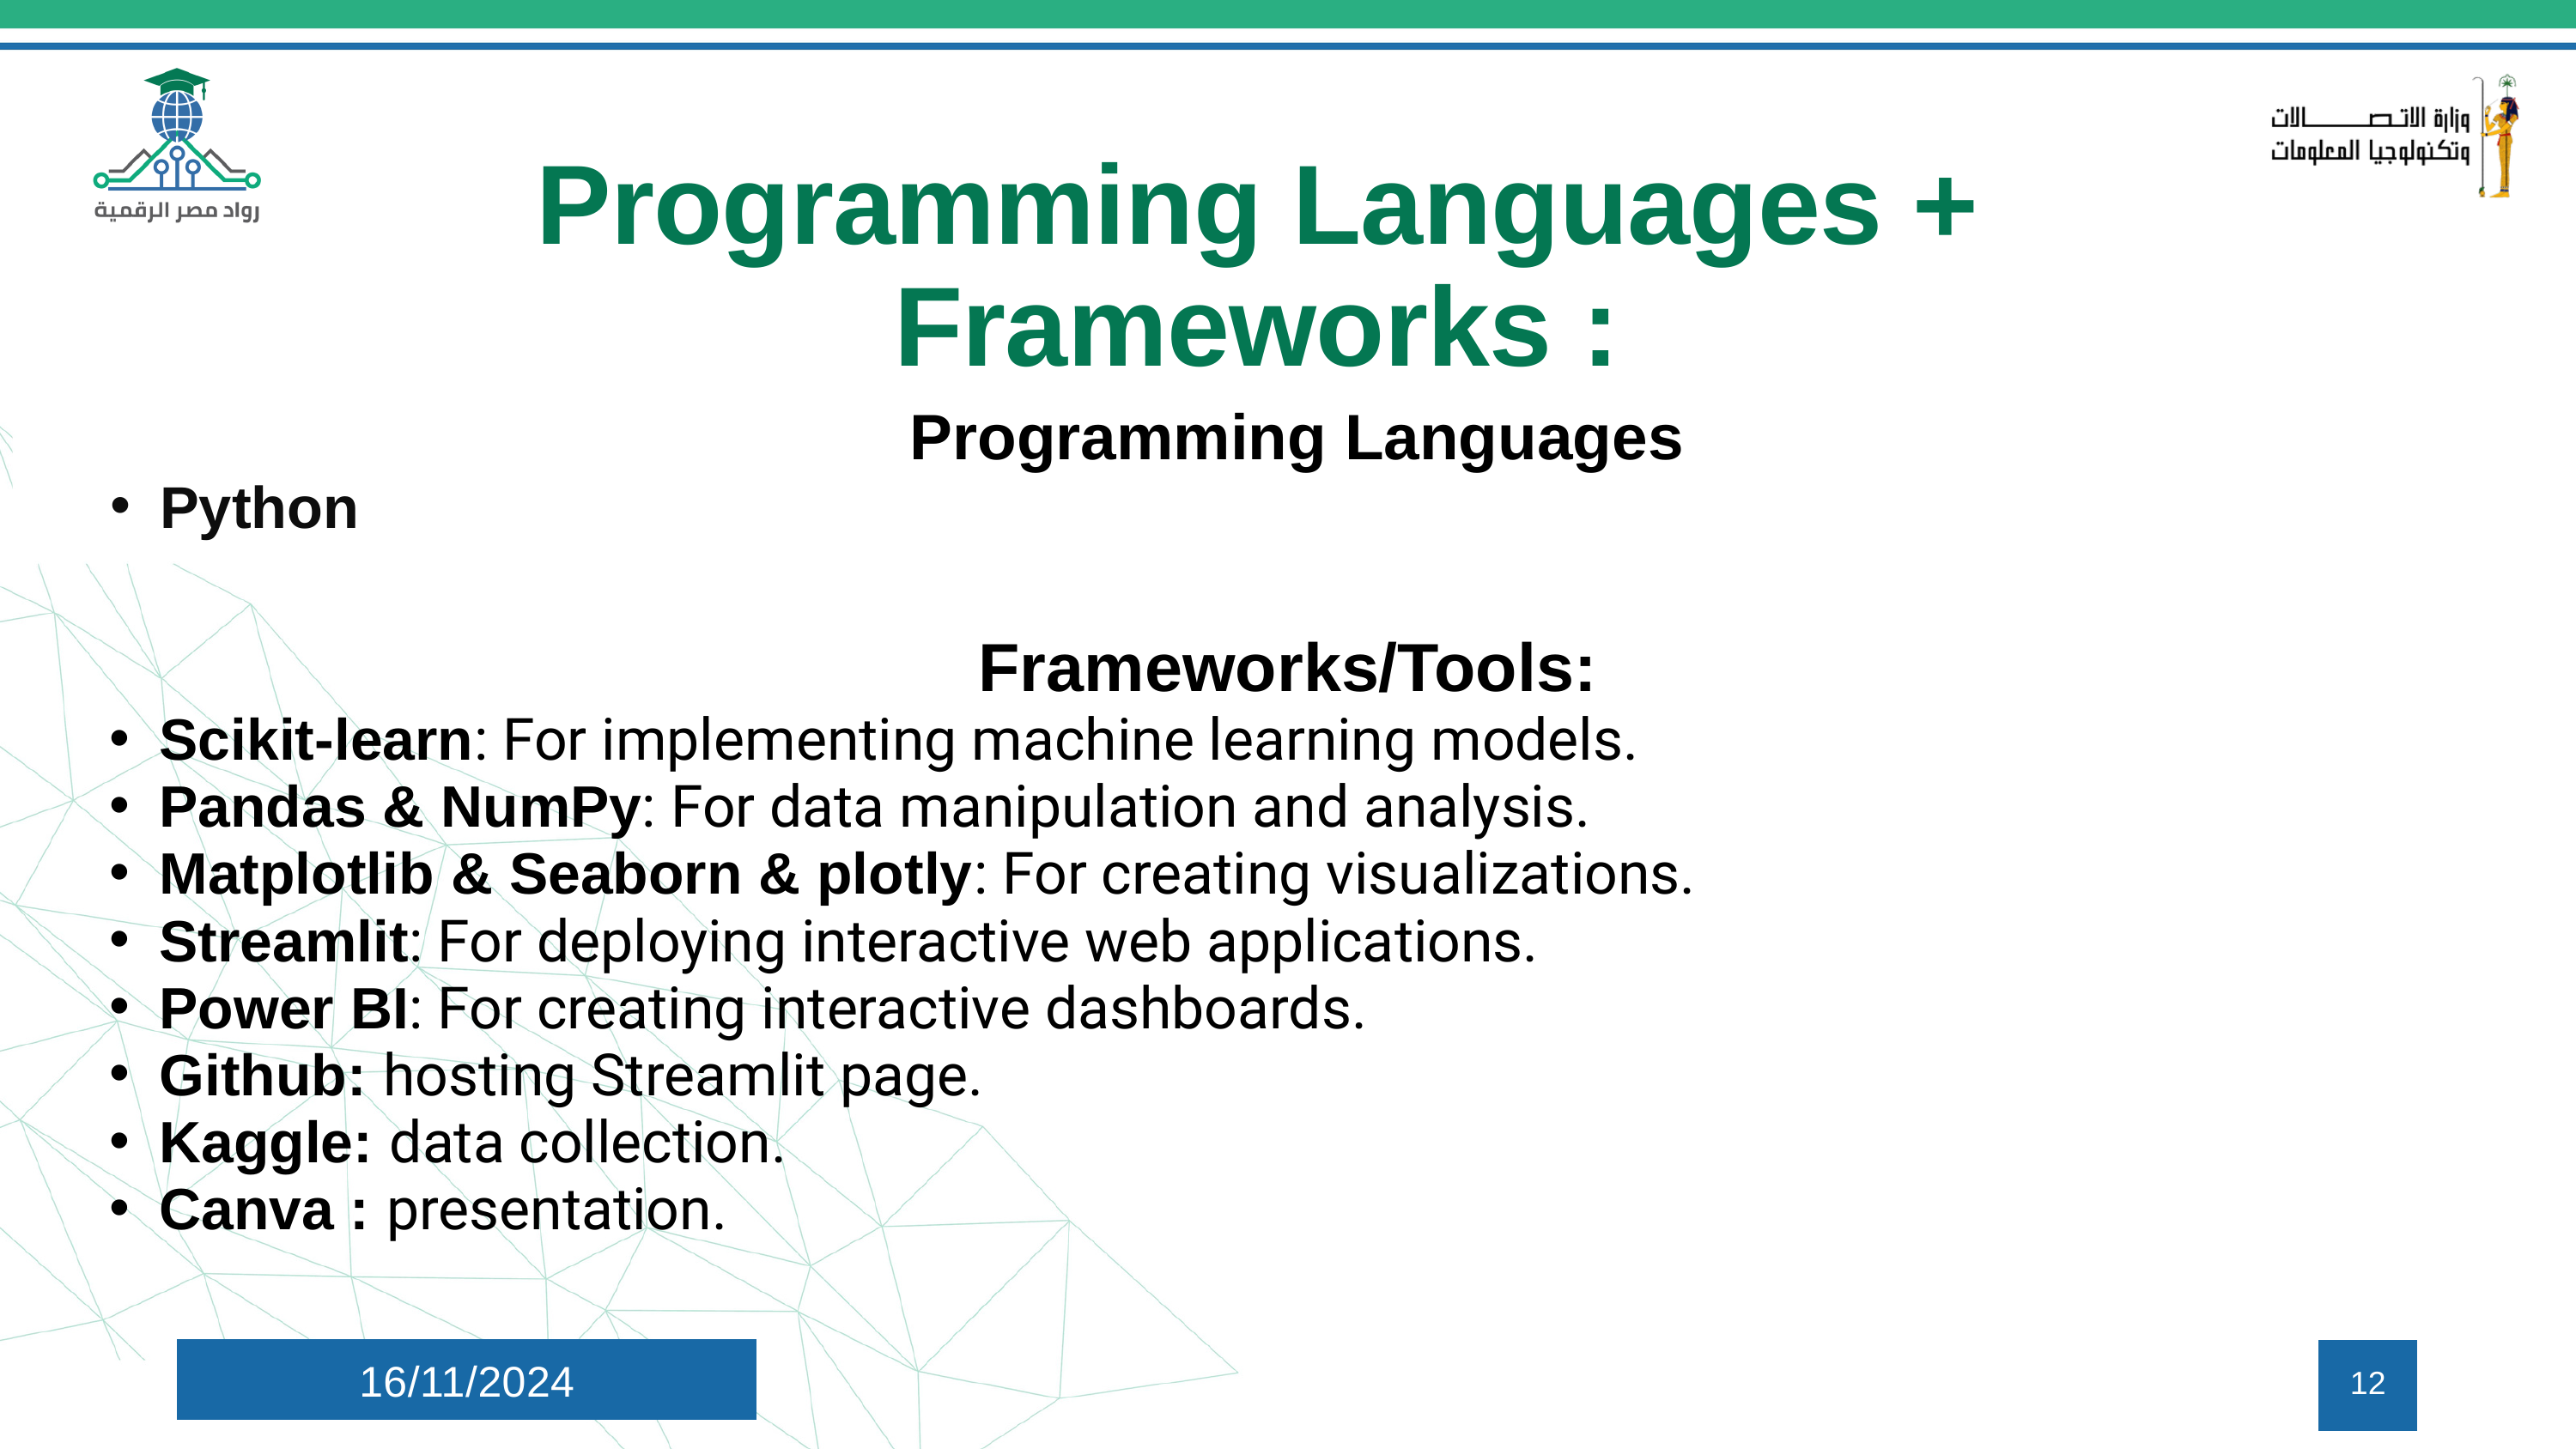

Programming Languages + Frameworks :
Programming Languages
Python

Frameworks/Tools:
Scikit-learn: For implementing machine learning models.
Pandas & NumPy: For data manipulation and analysis.
Matplotlib & Seaborn & plotly: For creating visualizations.
Streamlit: For deploying interactive web applications.
Power BI: For creating interactive dashboards.
Github: hosting Streamlit page.
Kaggle: data collection.
Canva : presentation.

16/11/2024
12